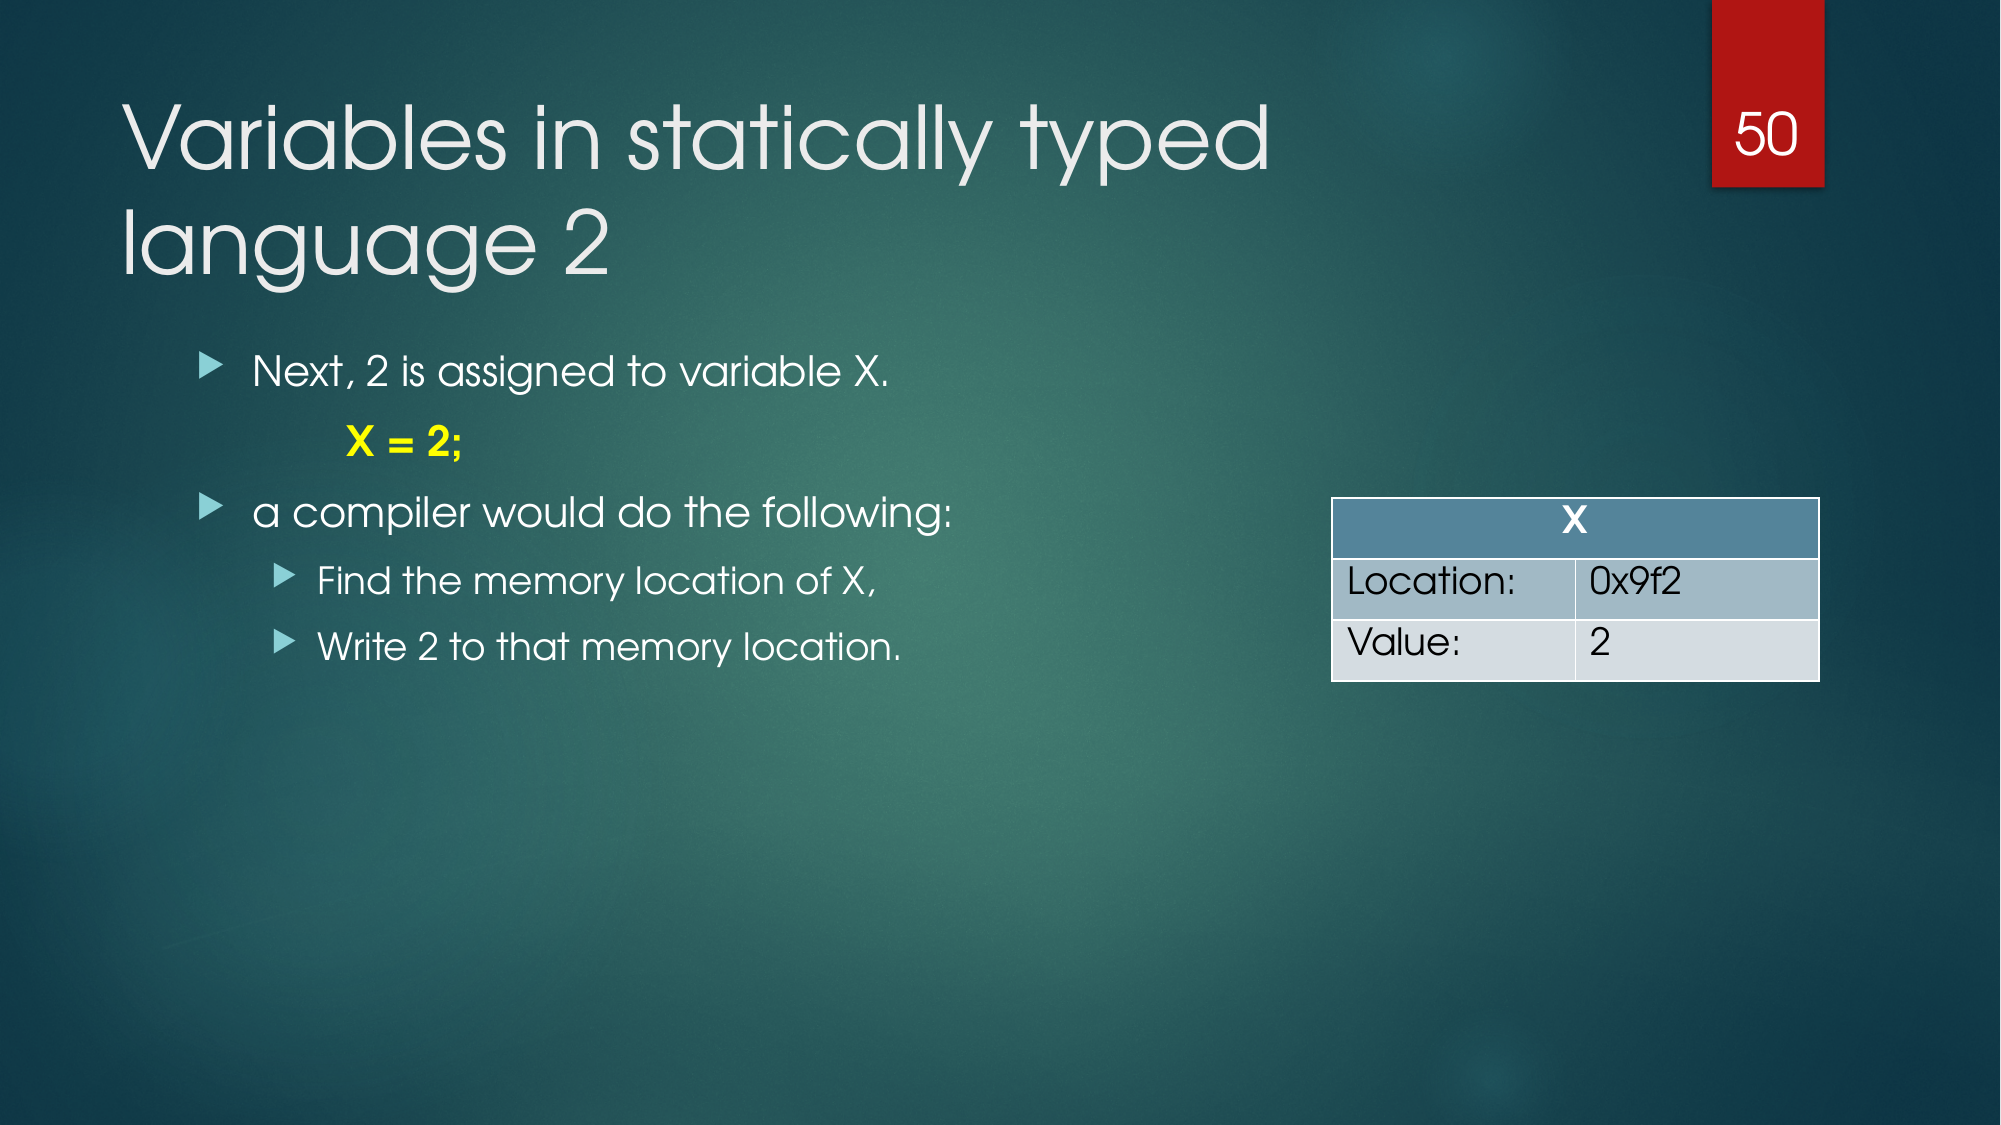

50
# Variables in statically typed language 2
Next, 2 is assigned to variable X.
	X = 2;
a compiler would do the following:
Find the memory location of X,
Write 2 to that memory location.
| X |  |
| --- | --- |
| Location: | 0x9f2 |
| Value: | 1 |
| X |  |
| --- | --- |
| Location: | 0x9f2 |
| Value: | 2 |